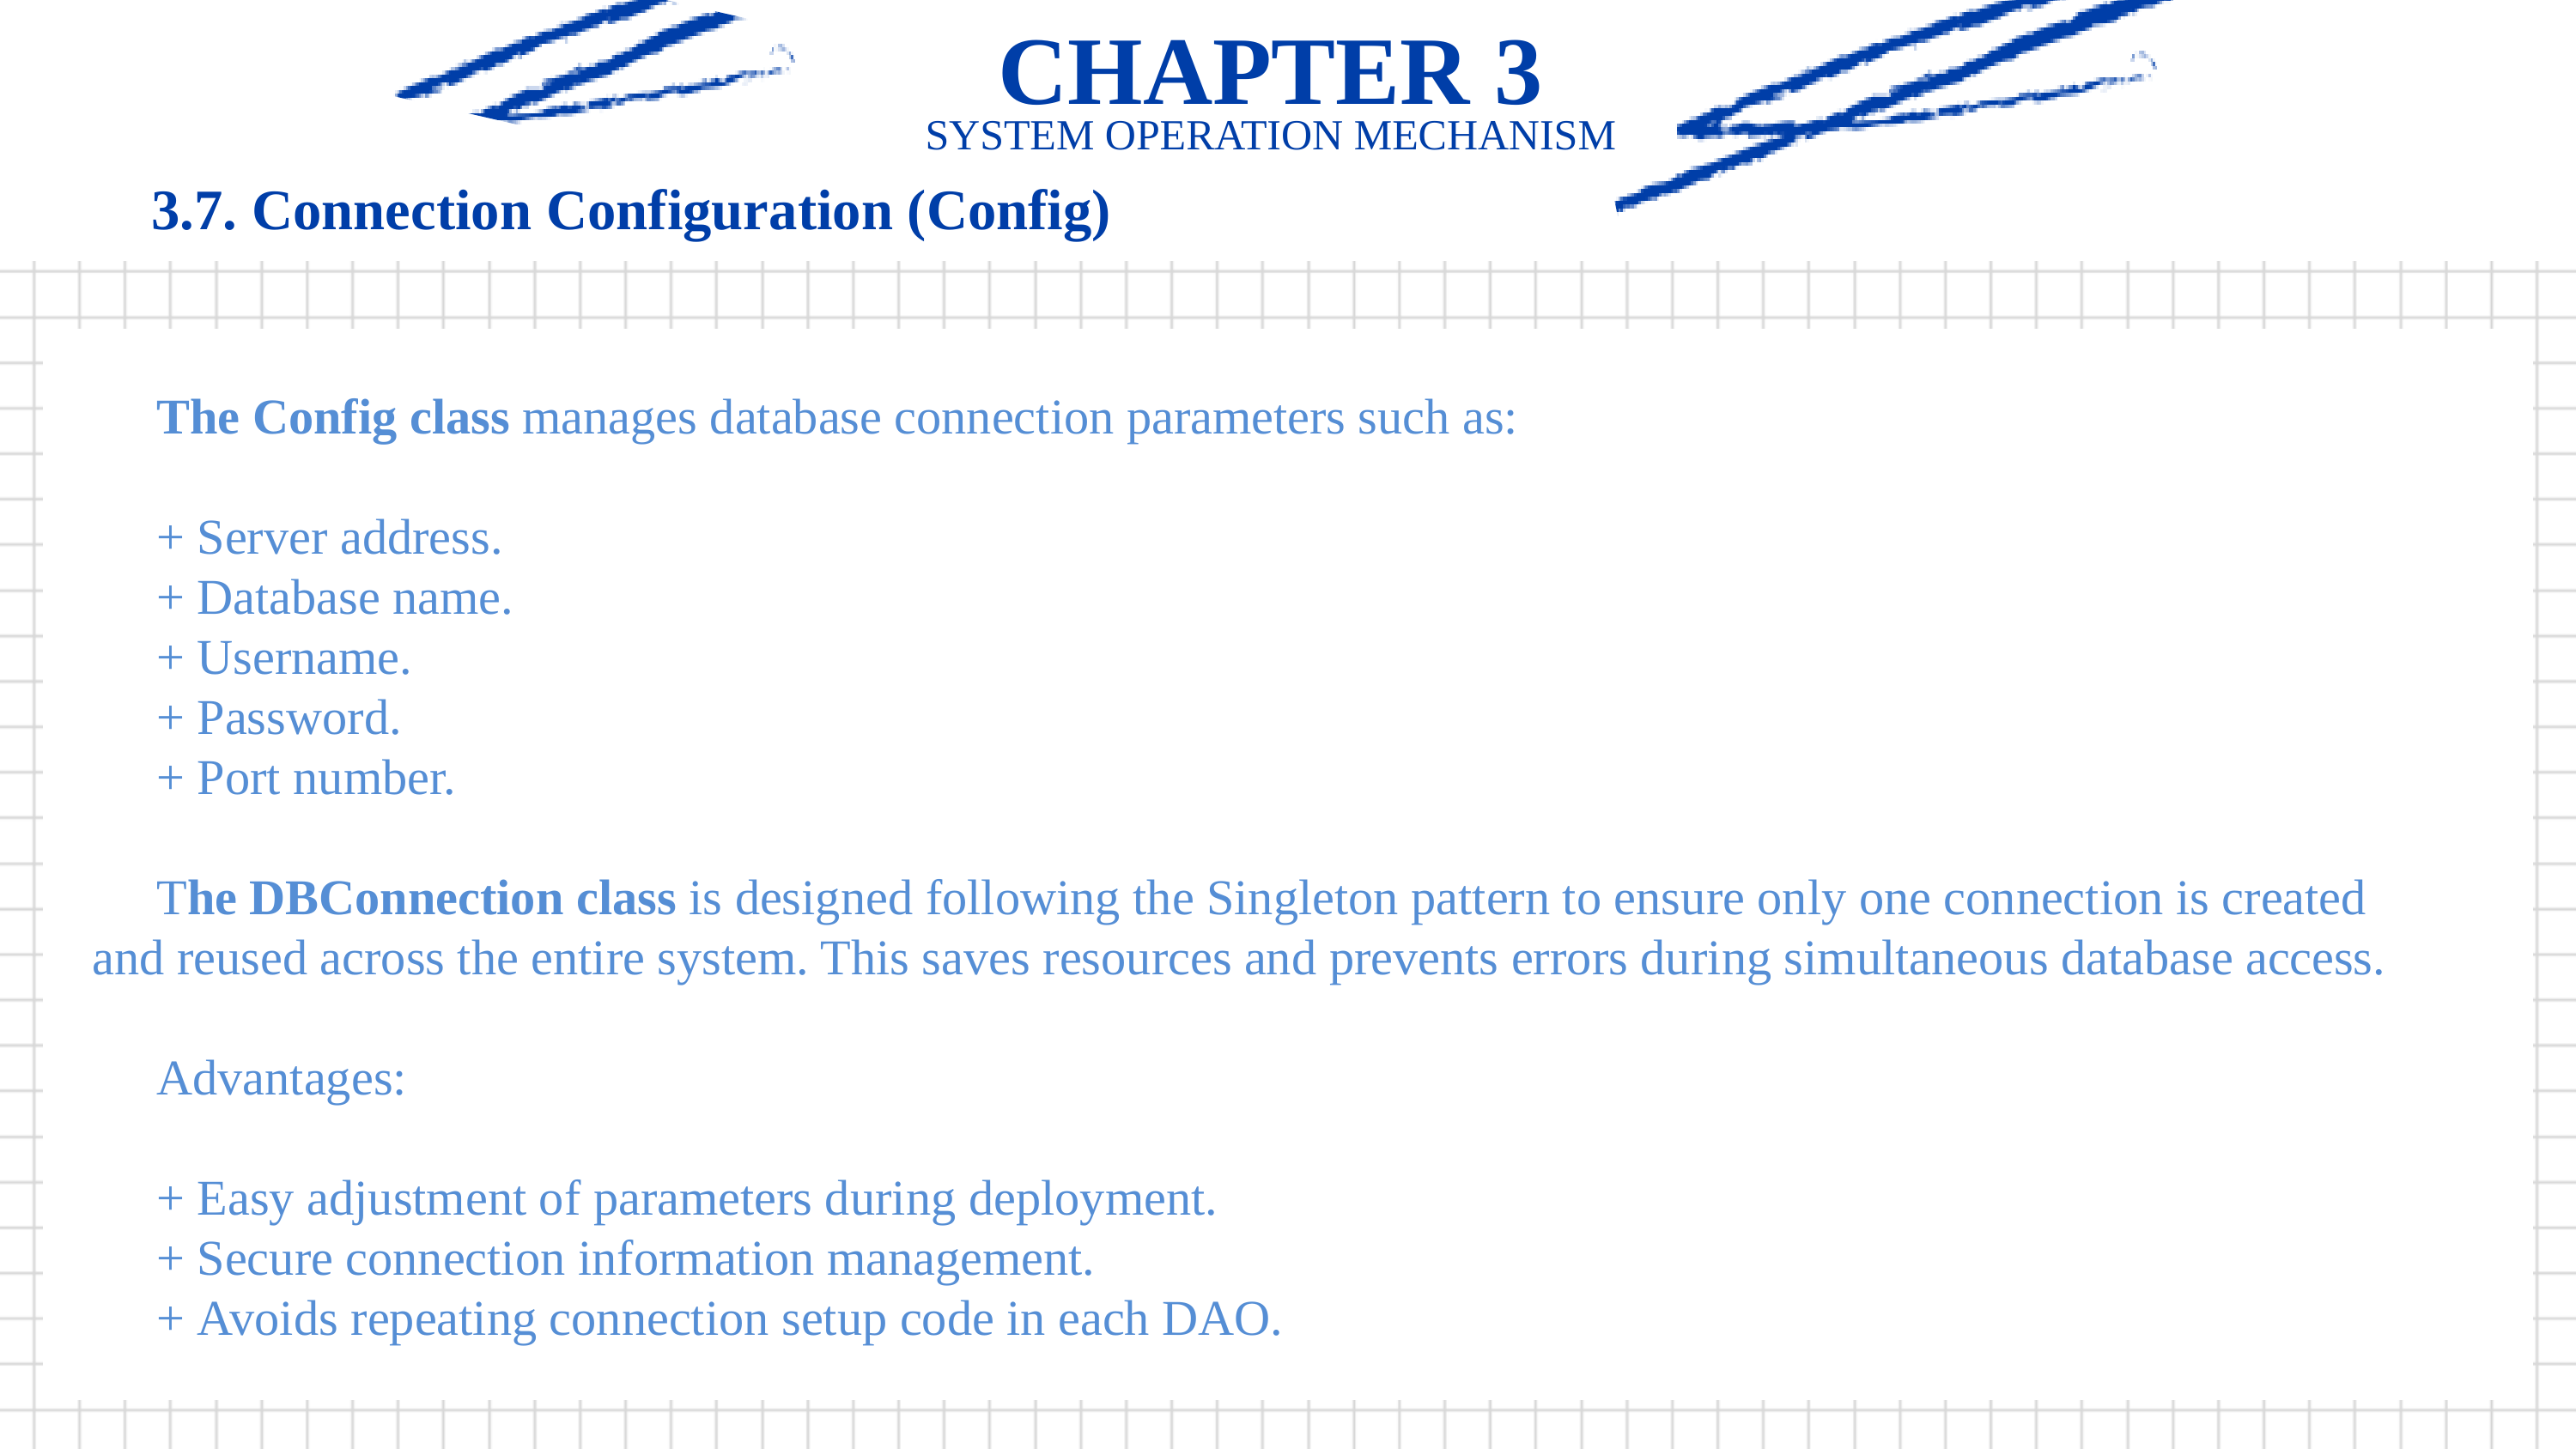

CHAPTER 3
SYSTEM OPERATION MECHANISM
3.7. Connection Configuration (Config)

The Config class manages database connection parameters such as:

+ Server address.
+ Database name.
+ Username.
+ Password.
+ Port number.

The DBConnection class is designed following the Singleton pattern to ensure only one connection is created and reused across the entire system. This saves resources and prevents errors during simultaneous database access.

Advantages:

+ Easy adjustment of parameters during deployment.
+ Secure connection information management.
+ Avoids repeating connection setup code in each DAO.